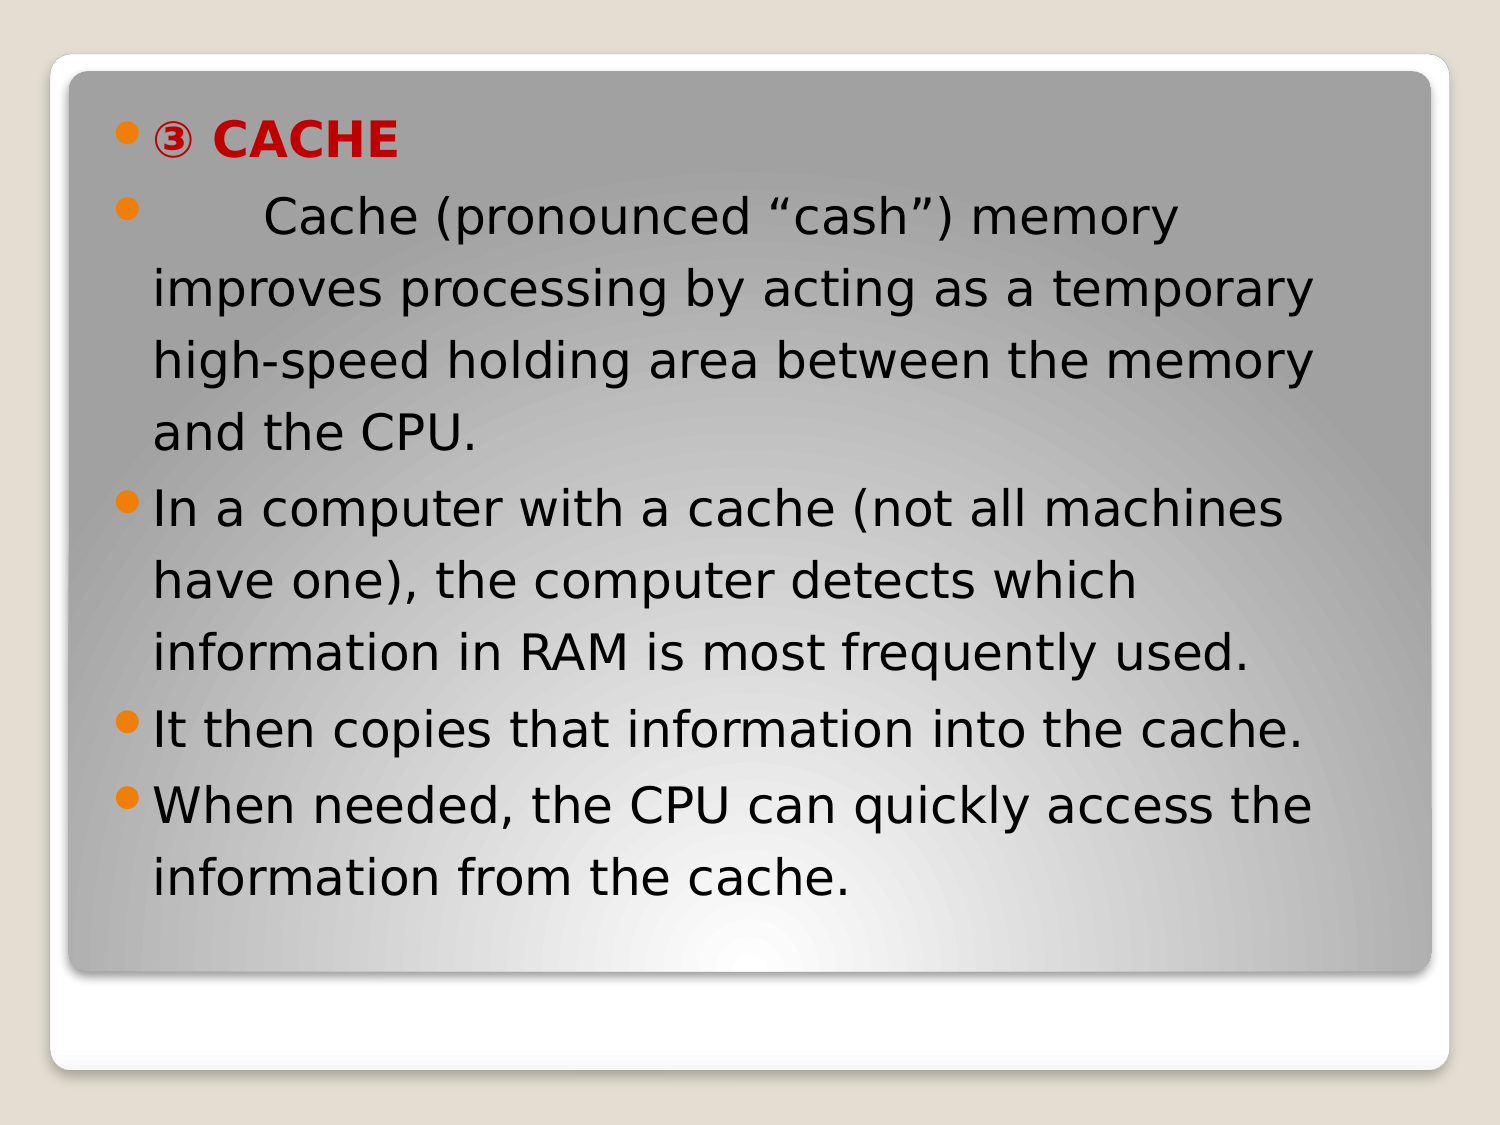

③ CACHE
　　Cache (pronounced “cash”) memory improves processing by acting as a temporary high-speed holding area between the memory and the CPU.
In a computer with a cache (not all machines have one), the computer detects which information in RAM is most frequently used.
It then copies that information into the cache.
When needed, the CPU can quickly access the information from the cache.